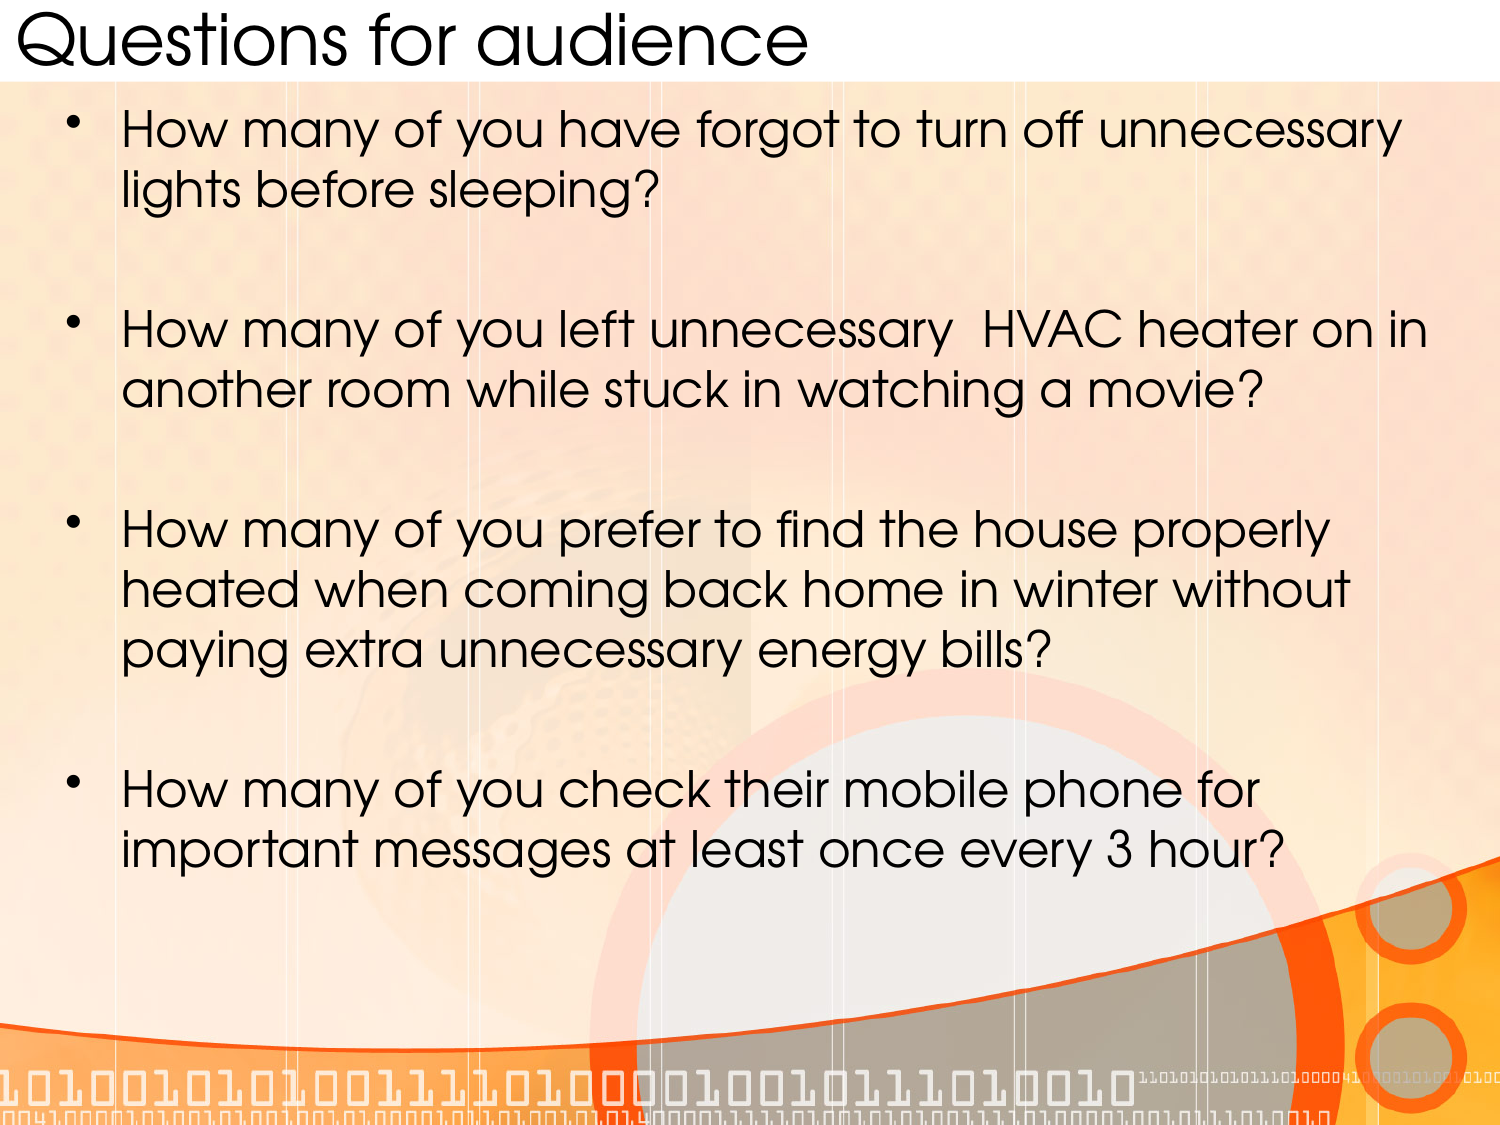

# Questions for audience
How many of you have forgot to turn off unnecessary lights before sleeping?

How many of you left unnecessary  HVAC heater on in another room while stuck in watching a movie?

How many of you prefer to find the house properly heated when coming back home in winter without paying extra unnecessary energy bills?

How many of you check their mobile phone for important messages at least once every 3 hour?